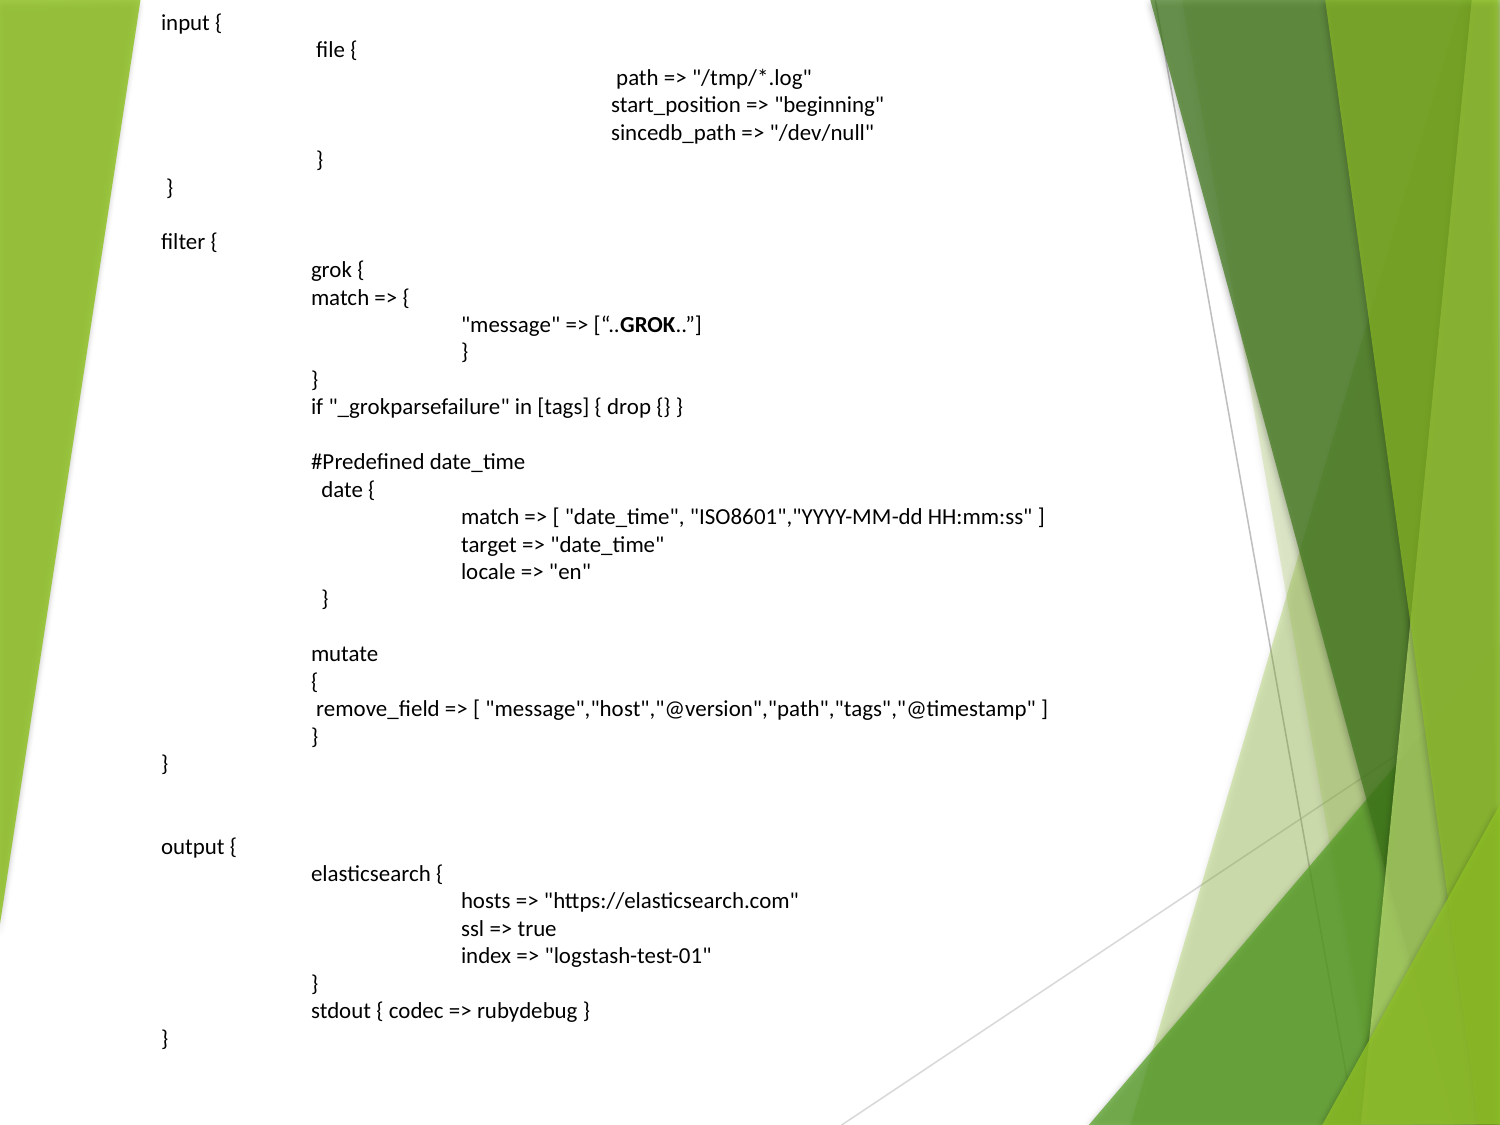

input {
	 file {
			 path => "/tmp/*.log"
			start_position => "beginning"
			sincedb_path => "/dev/null"
	 }
 }

filter {
	grok {
	match => {
		"message" => [“..GROK..”]
		}
	}
	if "_grokparsefailure" in [tags] { drop {} }

	#Predefined date_time
	  date {
		match => [ "date_time", "ISO8601","YYYY-MM-dd HH:mm:ss" ]
		target => "date_time"
		locale => "en"
	  }

	mutate
	{
	 remove_field => [ "message","host","@version","path","tags","@timestamp" ]
	}
}

output {
	elasticsearch {
		hosts => "https://elasticsearch.com"
		ssl => true
		index => "logstash-test-01"
	}
	stdout { codec => rubydebug }
}